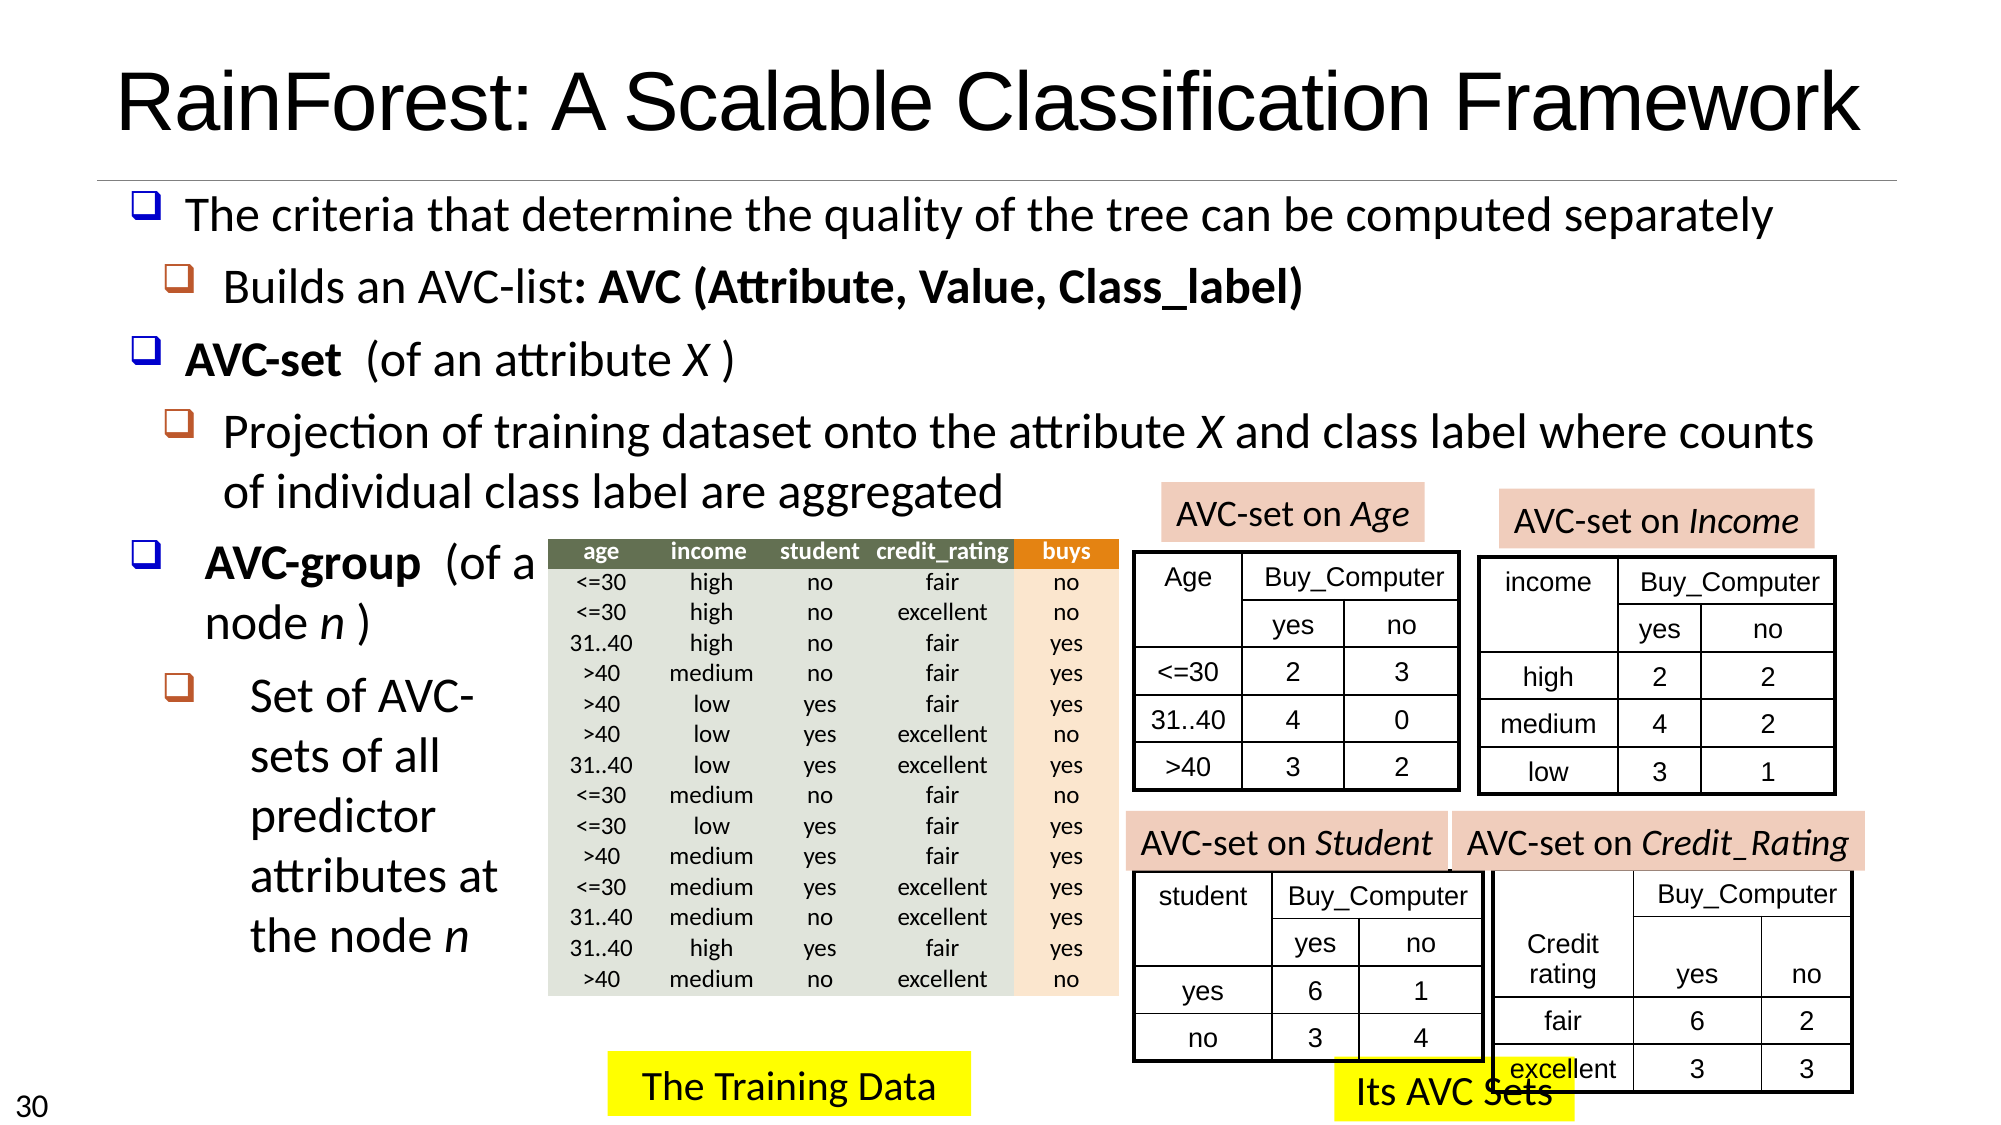

# RainForest: A Scalable Classification Framework
The criteria that determine the quality of the tree can be computed separately
Builds an AVC-list: AVC (Attribute, Value, Class_label)
AVC-set  (of an attribute X )
Projection of training dataset onto the attribute X and class label where counts of individual class label are aggregated

AVC-set on Age
AVC-set on Income
AVC-group  (of a node n )
Set of AVC-sets of all predictor attributes at the node n
| age | income | student | credit\_rating | buys |
| --- | --- | --- | --- | --- |
| <=30 | high | no | fair | no |
| <=30 | high | no | excellent | no |
| 31..40 | high | no | fair | yes |
| >40 | medium | no | fair | yes |
| >40 | low | yes | fair | yes |
| >40 | low | yes | excellent | no |
| 31..40 | low | yes | excellent | yes |
| <=30 | medium | no | fair | no |
| <=30 | low | yes | fair | yes |
| >40 | medium | yes | fair | yes |
| <=30 | medium | yes | excellent | yes |
| 31..40 | medium | no | excellent | yes |
| 31..40 | high | yes | fair | yes |
| >40 | medium | no | excellent | no |
| Age | Buy\_Computer |  |
| --- | --- | --- |
|  | yes | no |
| <=30 | 2 | 3 |
| 31..40 | 4 | 0 |
| >40 | 3 | 2 |
| income | Buy\_Computer |  |
| --- | --- | --- |
|  | yes | no |
| high | 2 | 2 |
| medium | 4 | 2 |
| low | 3 | 1 |
AVC-set on Student
AVC-set on Credit_Rating
| Credit rating | Buy\_Computer |  |
| --- | --- | --- |
|  | yes | no |
| fair | 6 | 2 |
| excellent | 3 | 3 |
| student | Buy\_Computer |  |
| --- | --- | --- |
|  | yes | no |
| yes | 6 | 1 |
| no | 3 | 4 |
The Training Data
Its AVC Sets